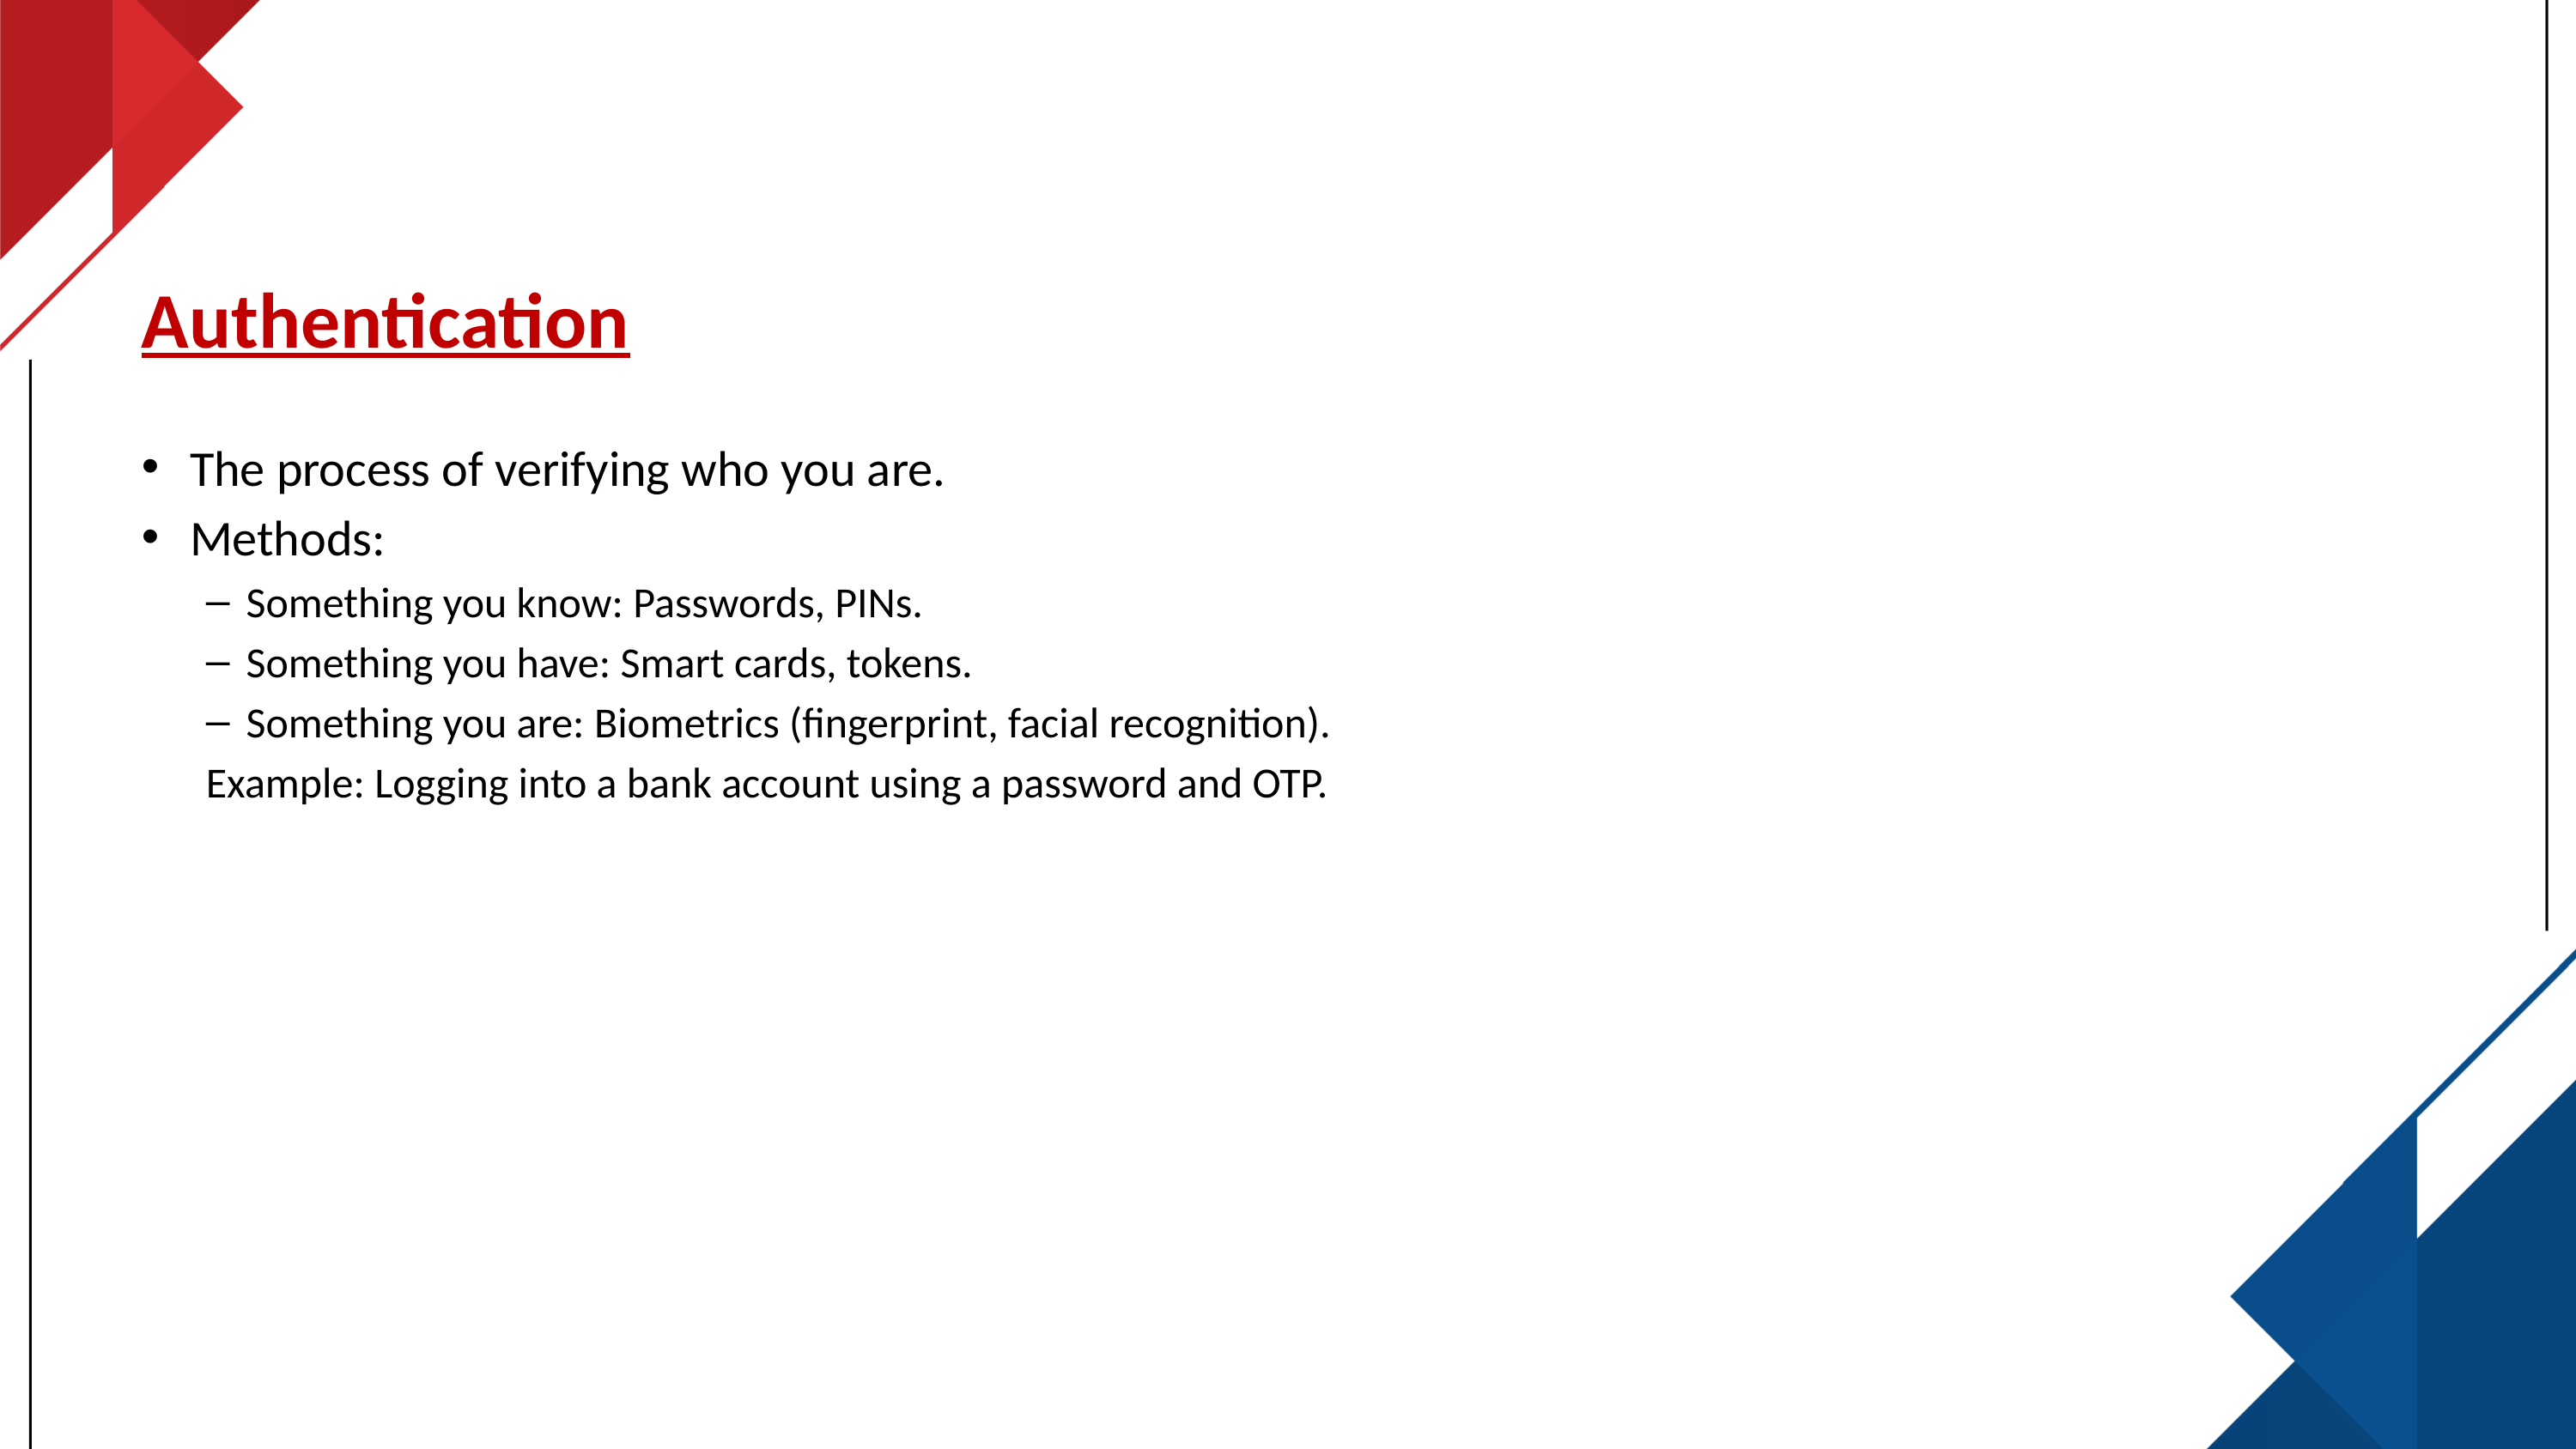

Authentication

The process of verifying who you are.
Methods:
Something you know: Passwords, PINs.
Something you have: Smart cards, tokens.
Something you are: Biometrics (fingerprint, facial recognition).
Example: Logging into a bank account using a password and OTP.